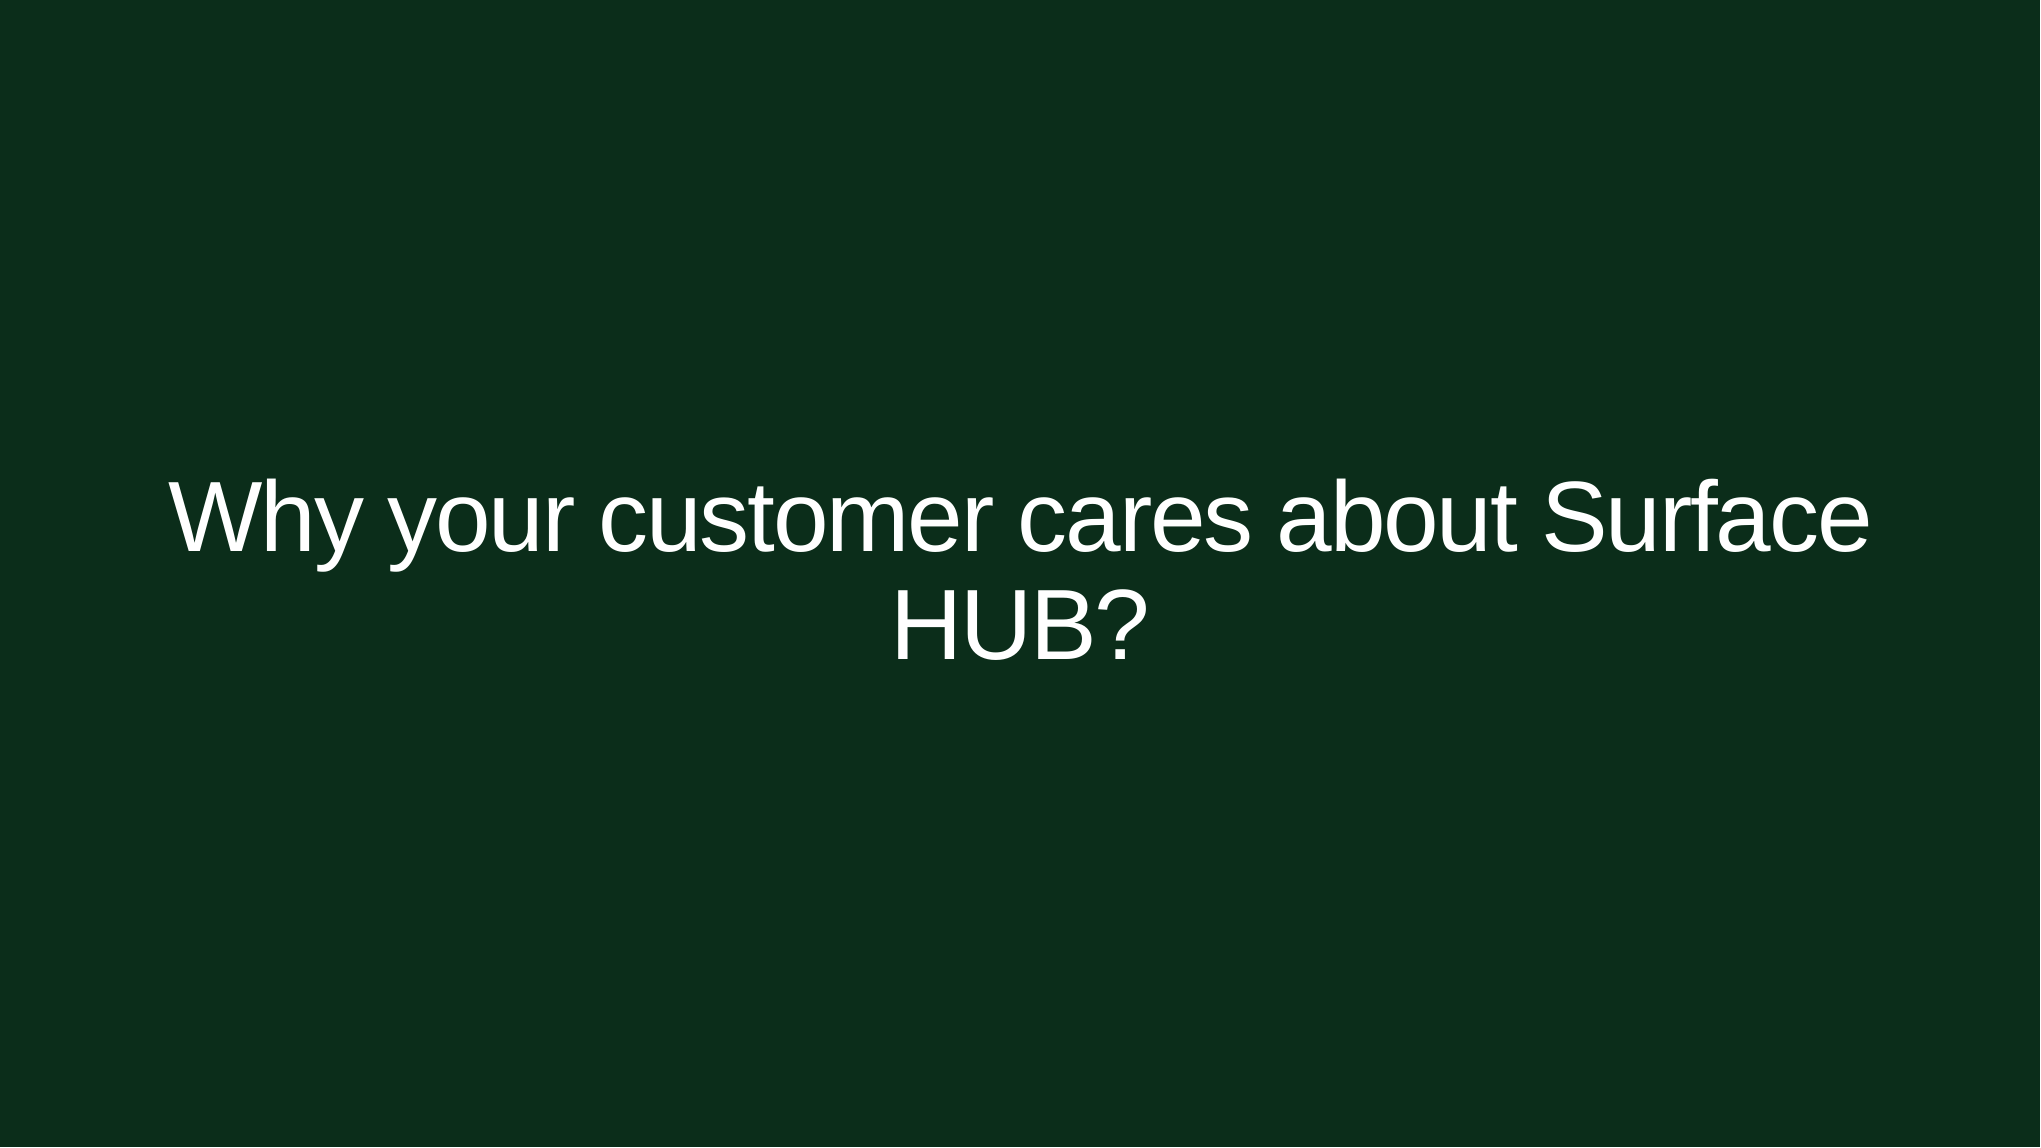

Why your customer cares about Surface HUB?